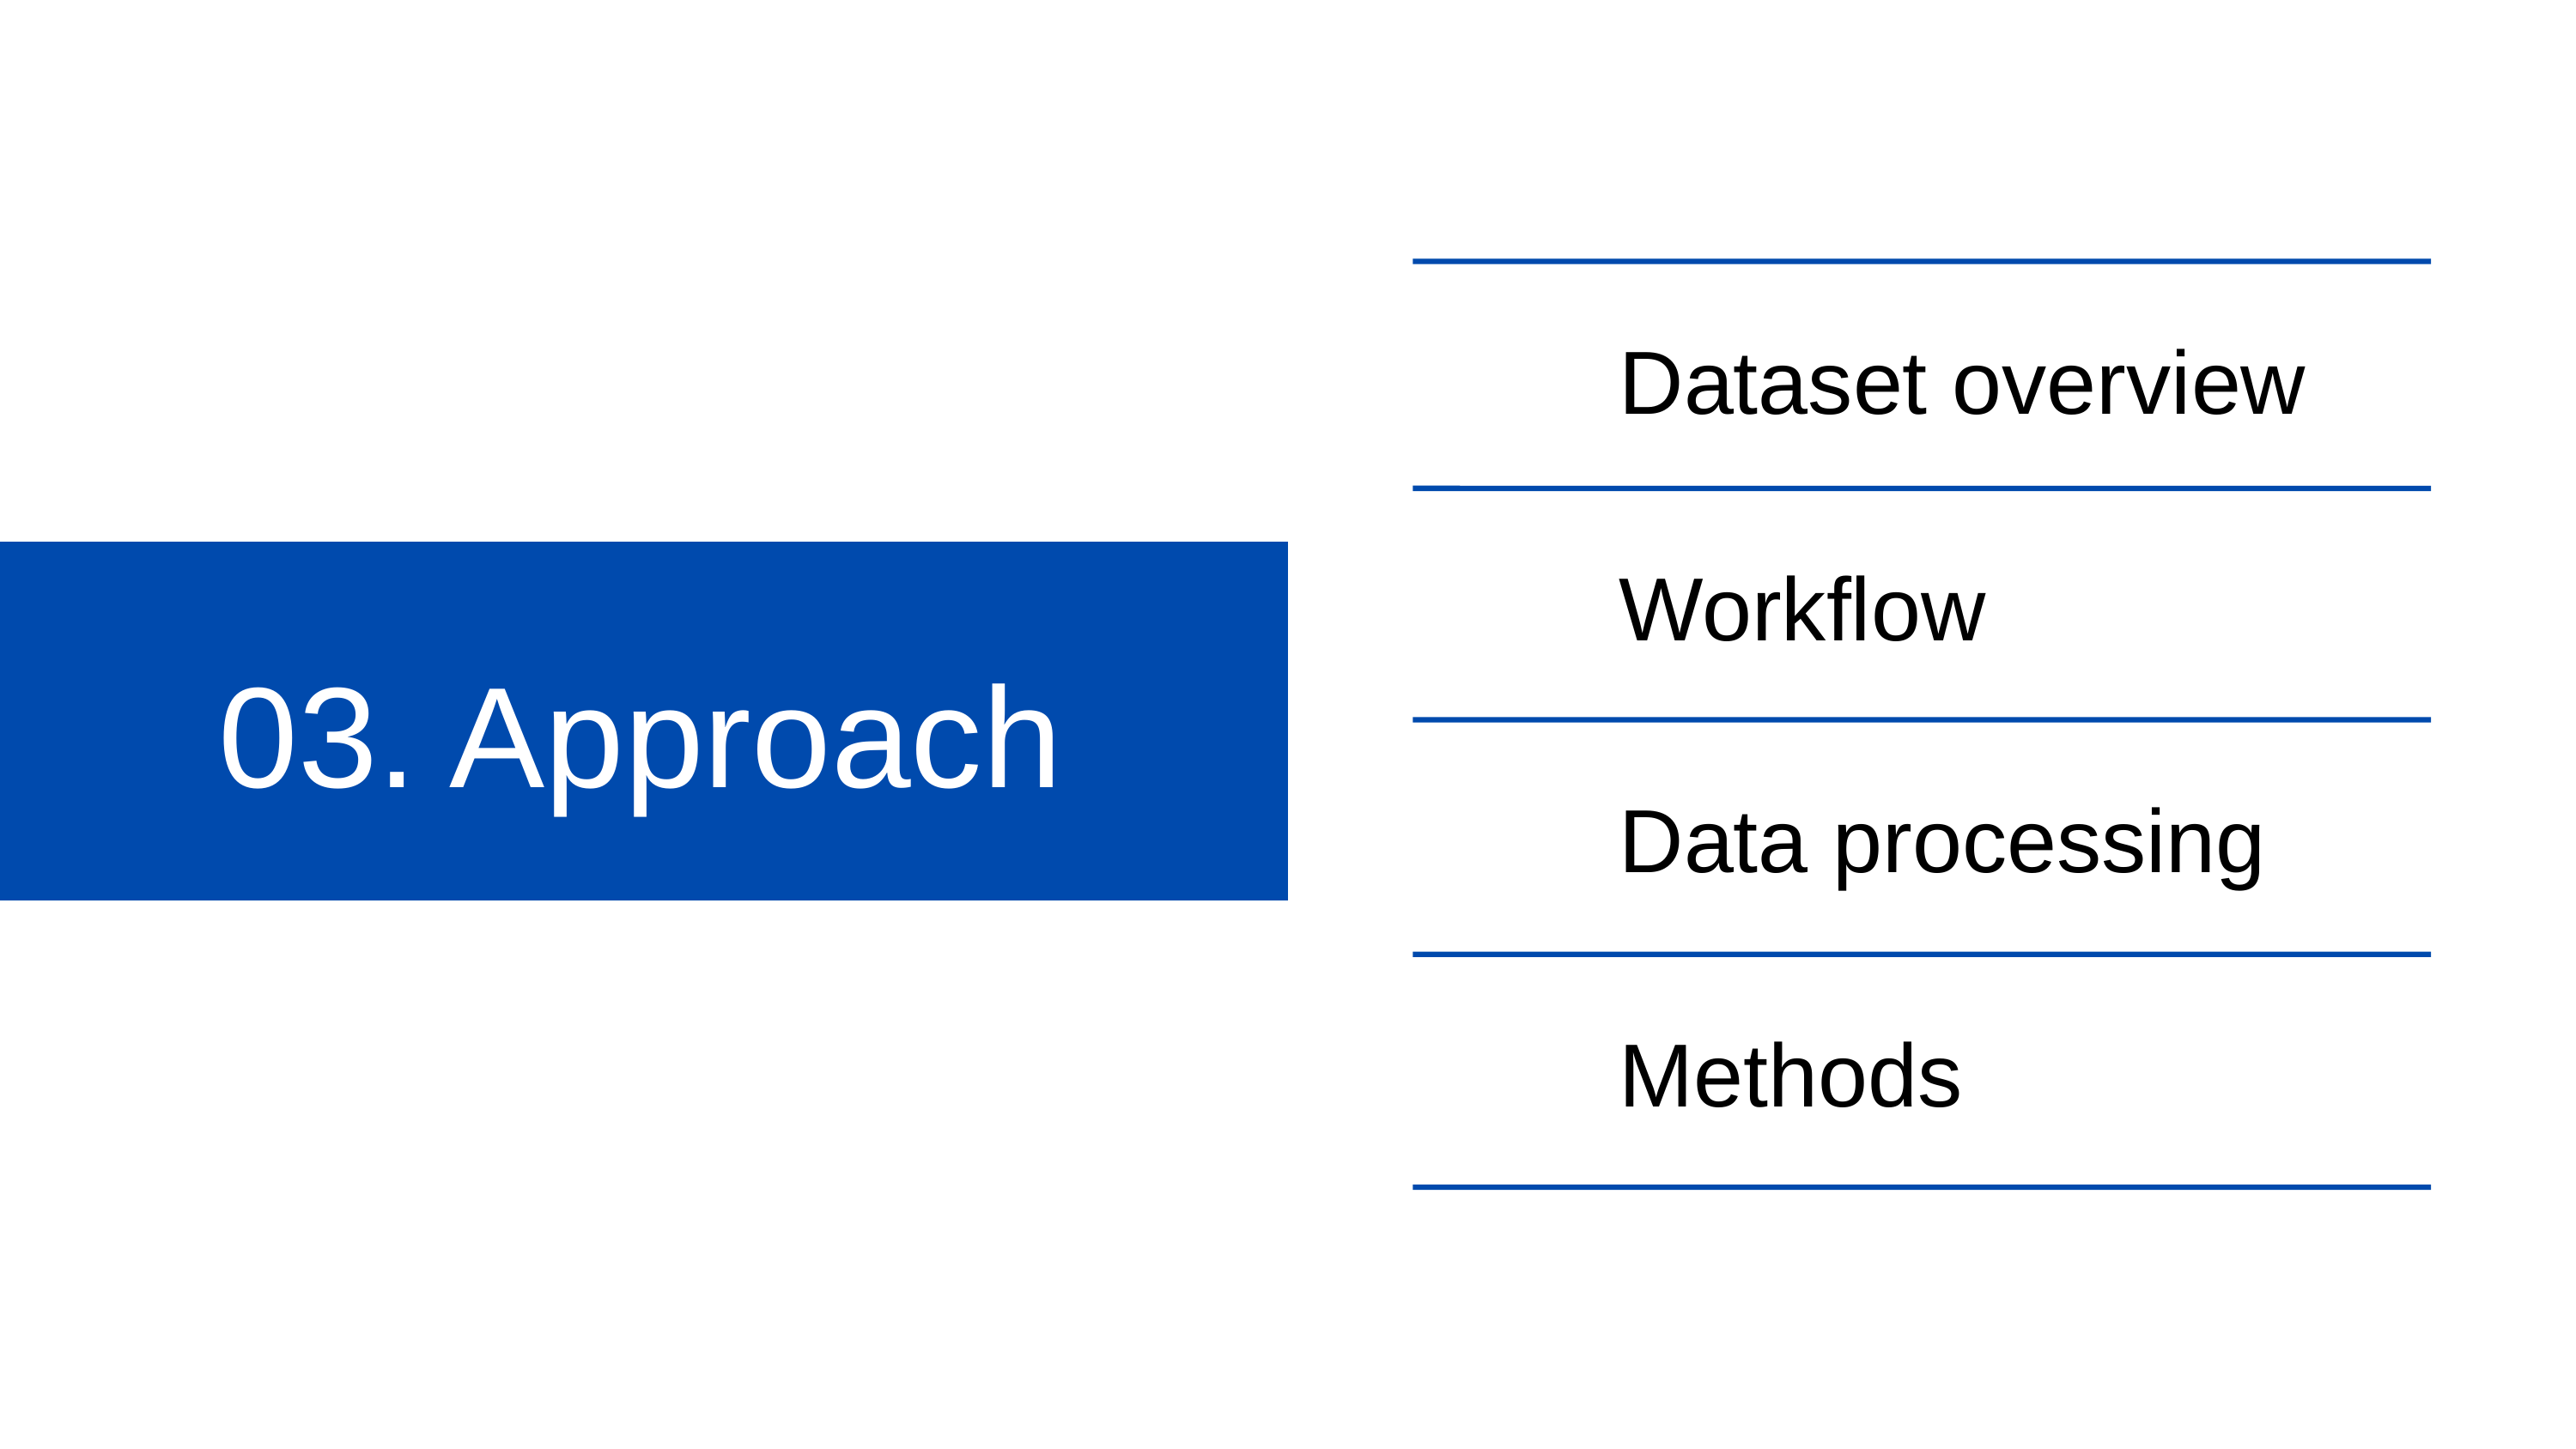

Dataset overview

Workflow

03. Approach

Data processing

Methods